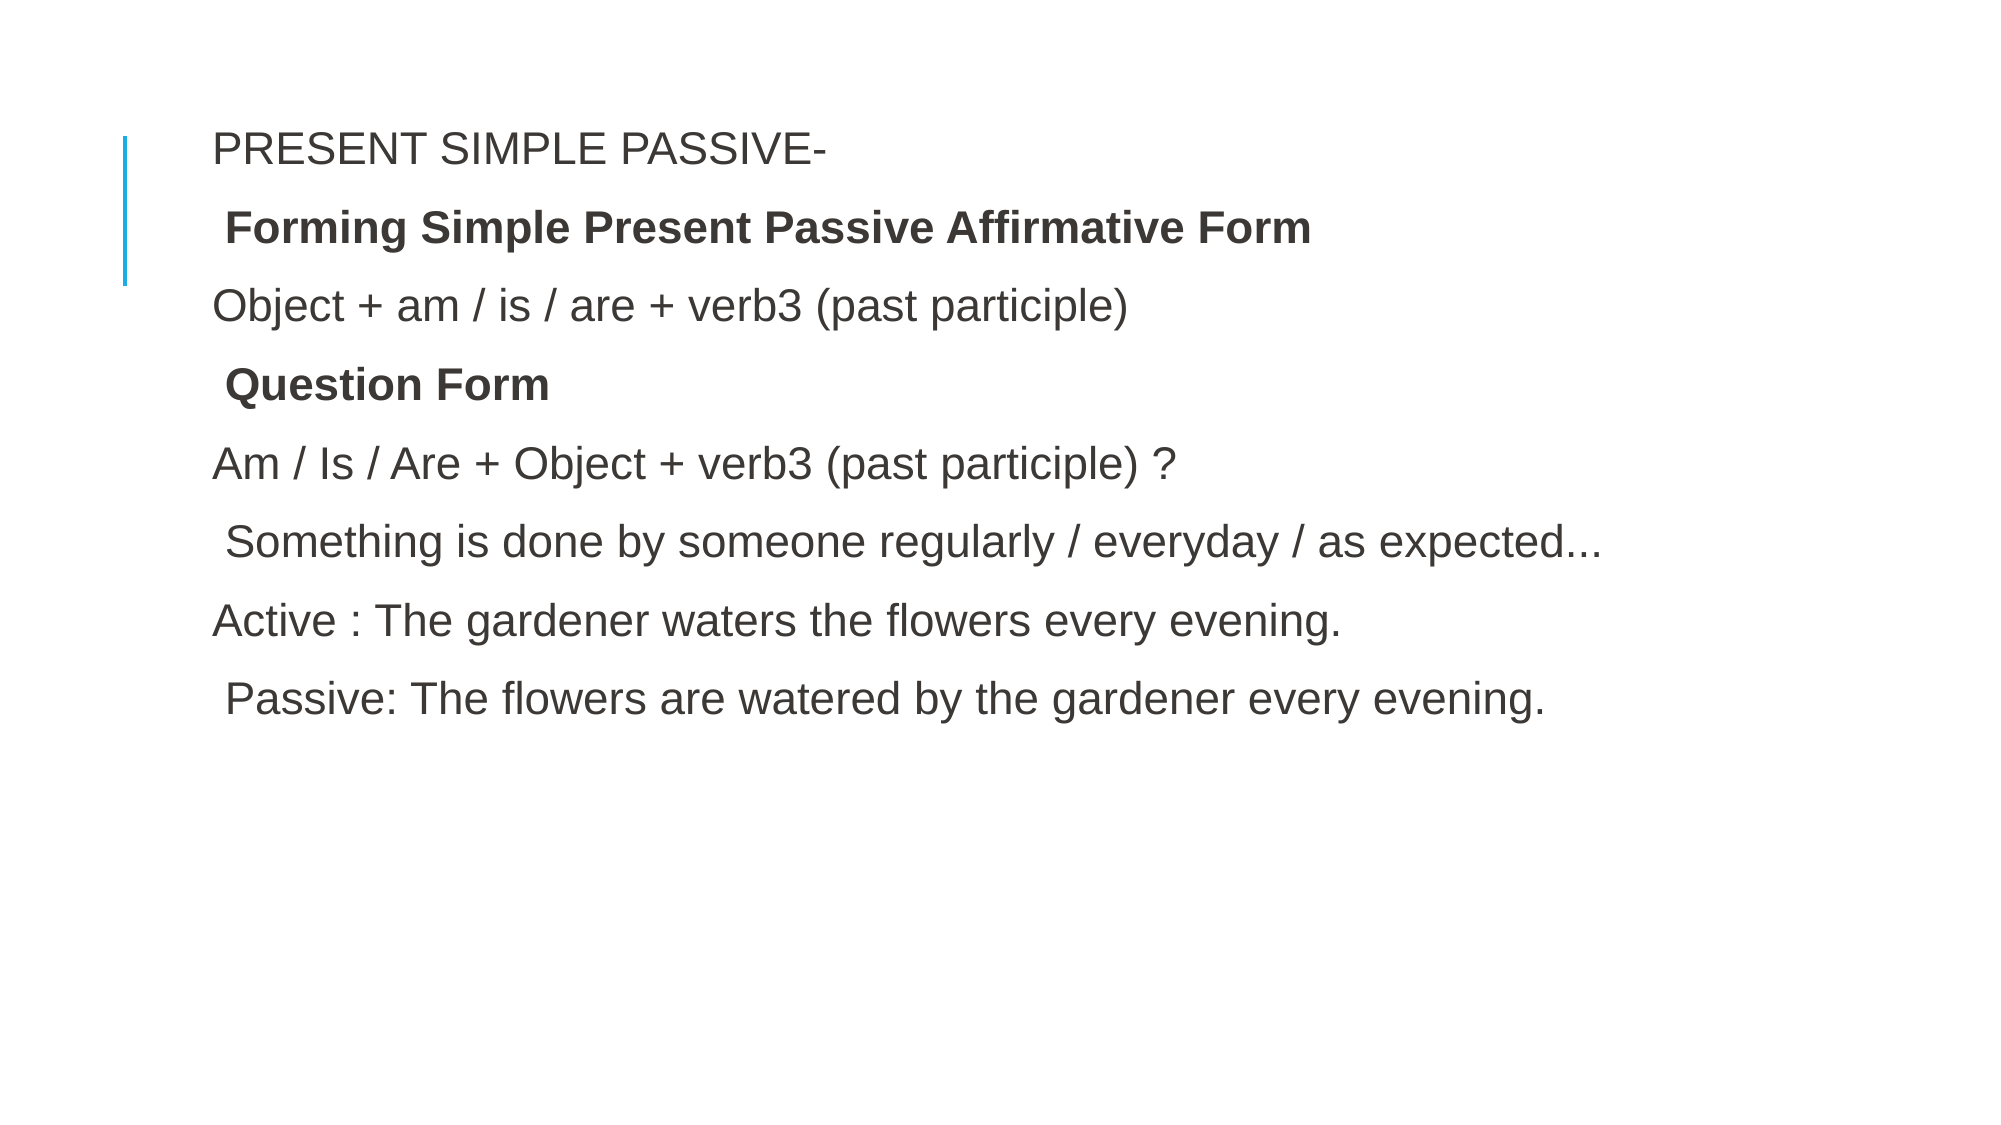

PRESENT SIMPLE PASSIVE-
 Forming Simple Present Passive Affirmative Form
Object + am / is / are + verb3 (past participle)
 Question Form
Am / Is / Are + Object + verb3 (past participle) ?
 Something is done by someone regularly / everyday / as expected...
Active : The gardener waters the flowers every evening.
 Passive: The flowers are watered by the gardener every evening.